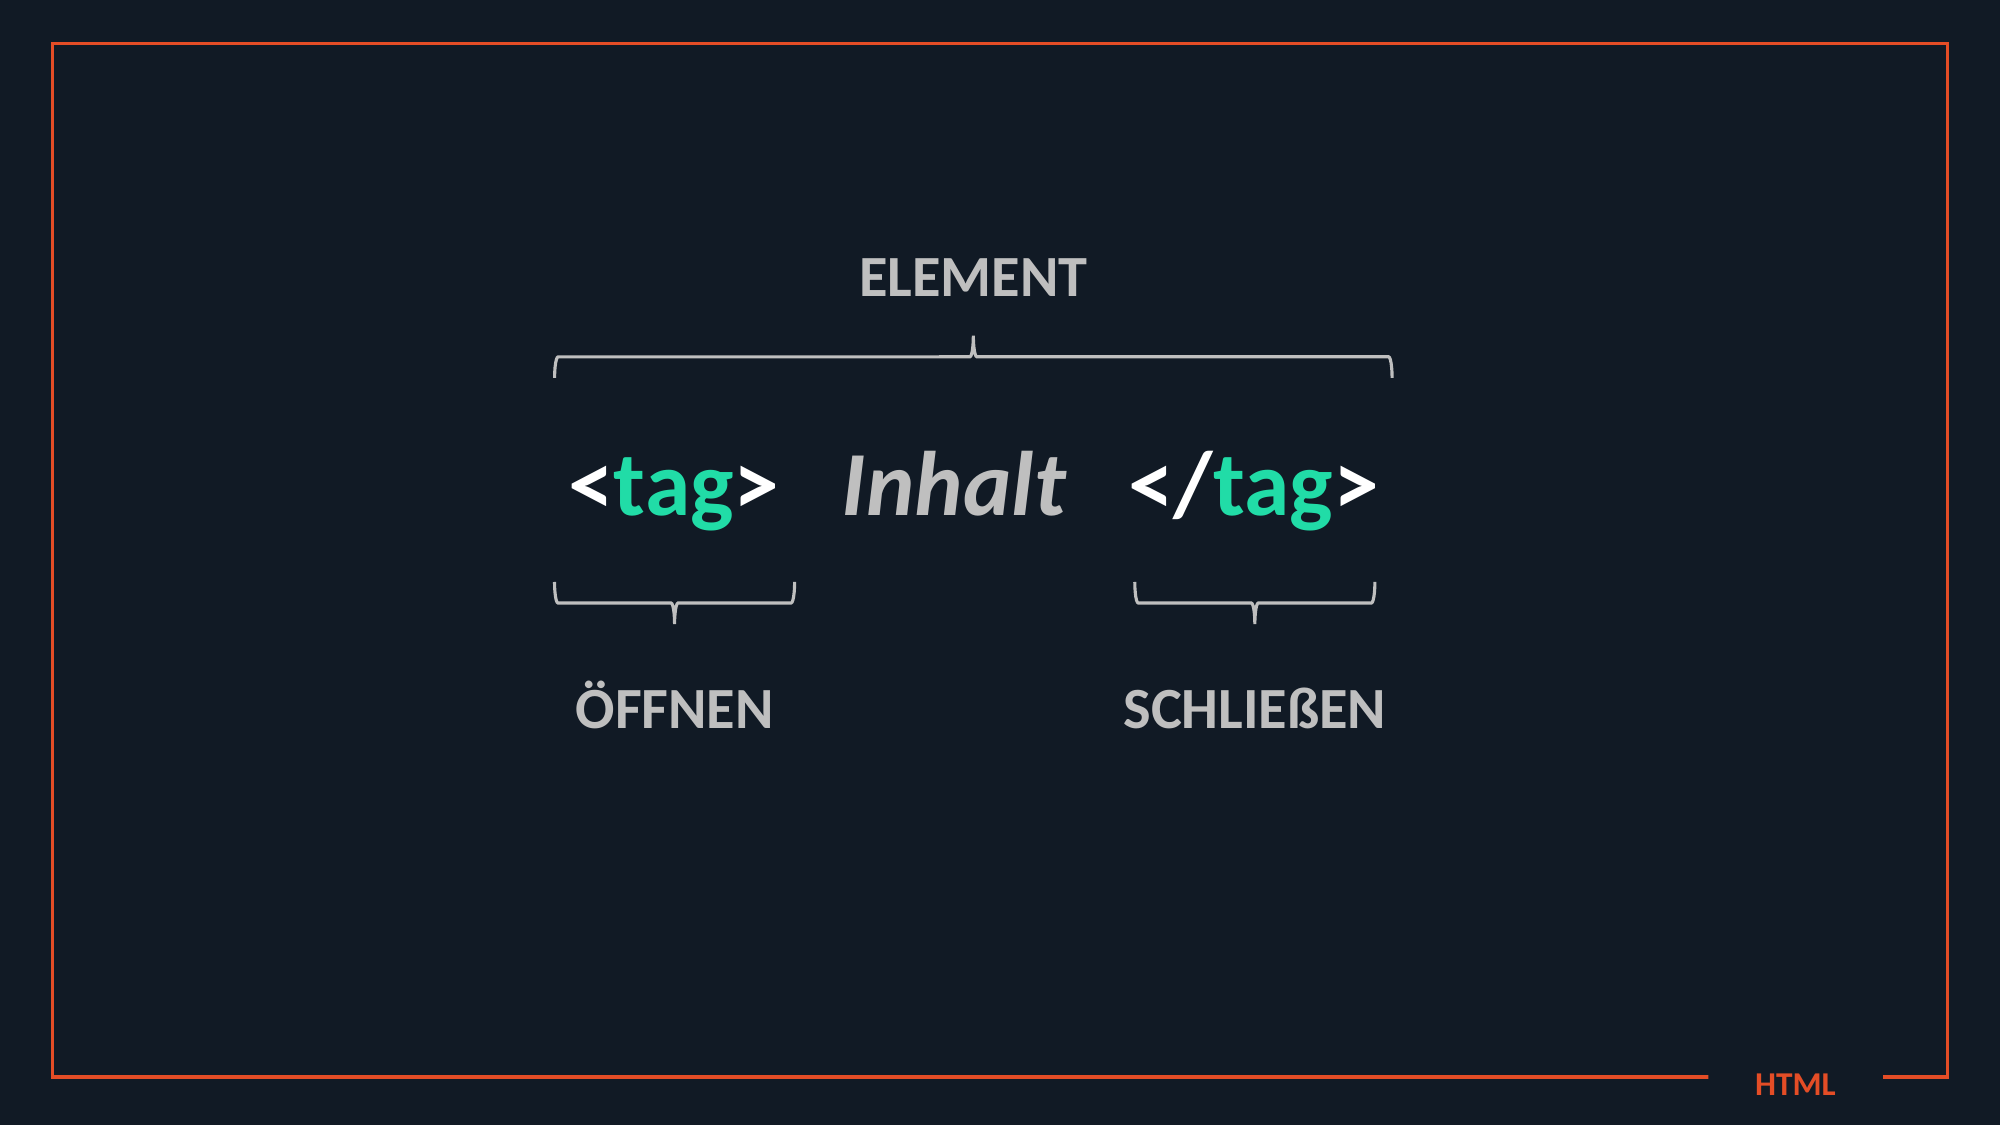

ELEMENT
<tag>   Inhalt   </tag>

ÖFFNEN

SCHLIEßEN
HTML